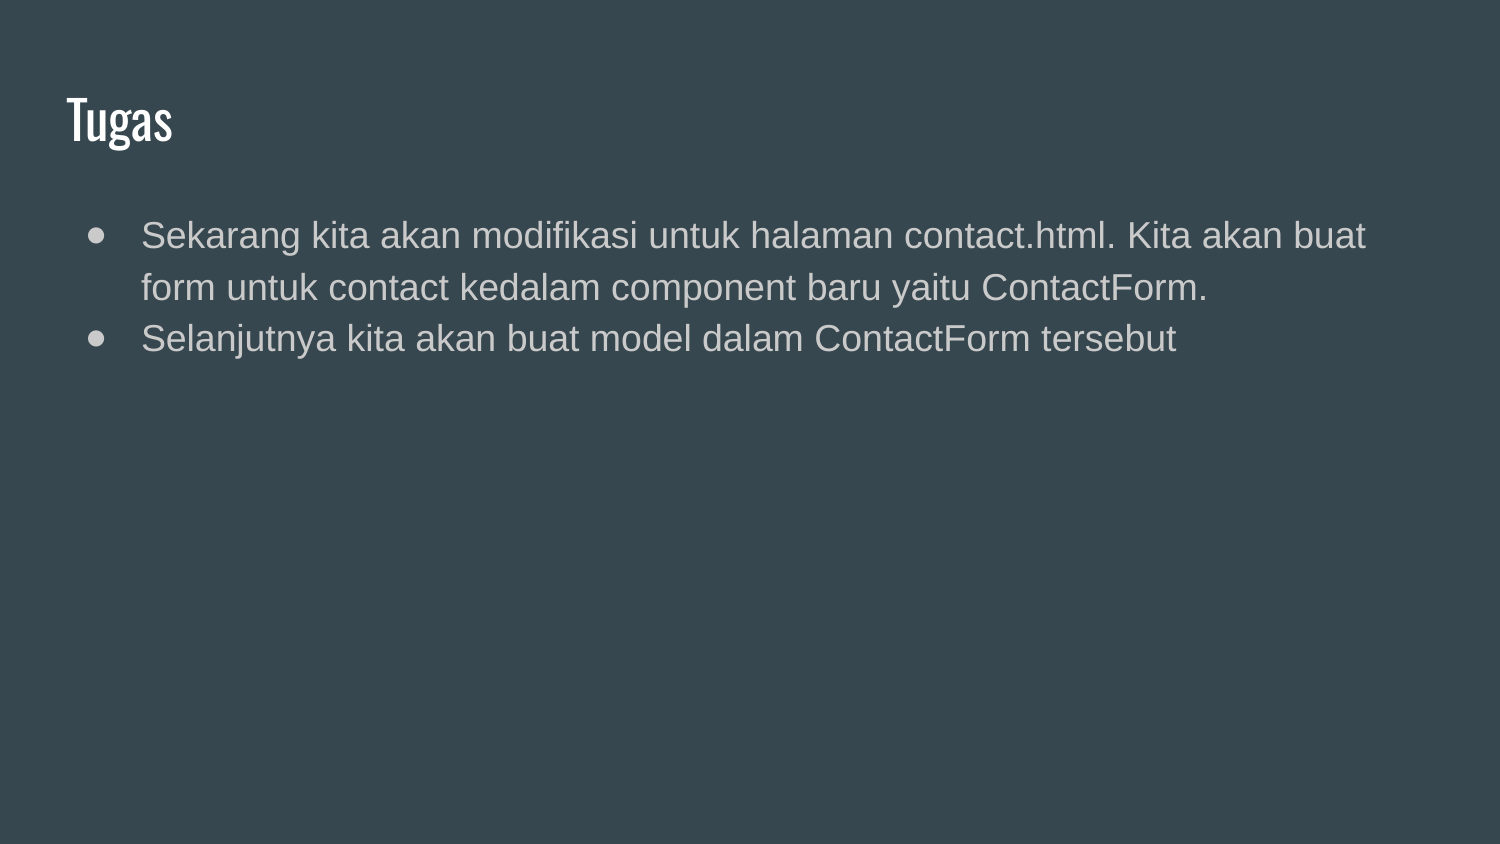

# Tugas
Sekarang kita akan modifikasi untuk halaman contact.html. Kita akan buat form untuk contact kedalam component baru yaitu ContactForm.
Selanjutnya kita akan buat model dalam ContactForm tersebut